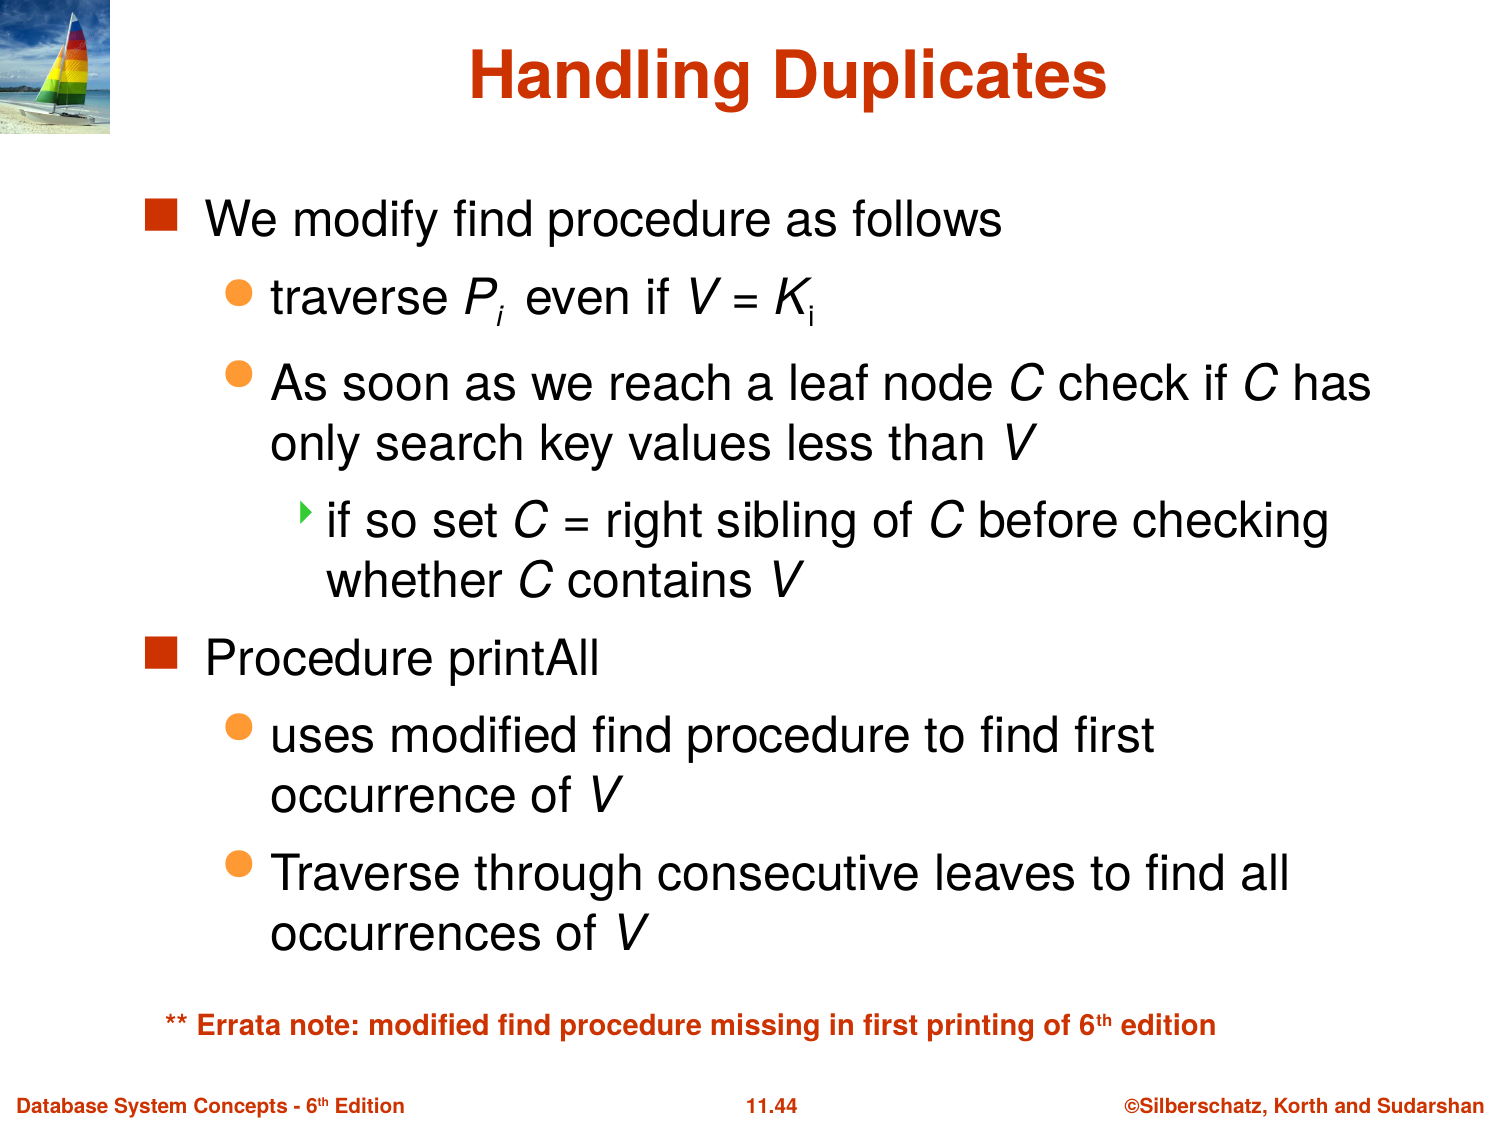

# Handling Duplicates
We modify find procedure as follows
traverse Pi  even if V = Ki
As soon as we reach a leaf node C check if C has only search key values less than V
if so set C = right sibling of C before checking whether C contains V
Procedure printAll
uses modified find procedure to find first occurrence of V
Traverse through consecutive leaves to find all occurrences of V

** Errata note: modified find procedure missing in first printing of 6th edition